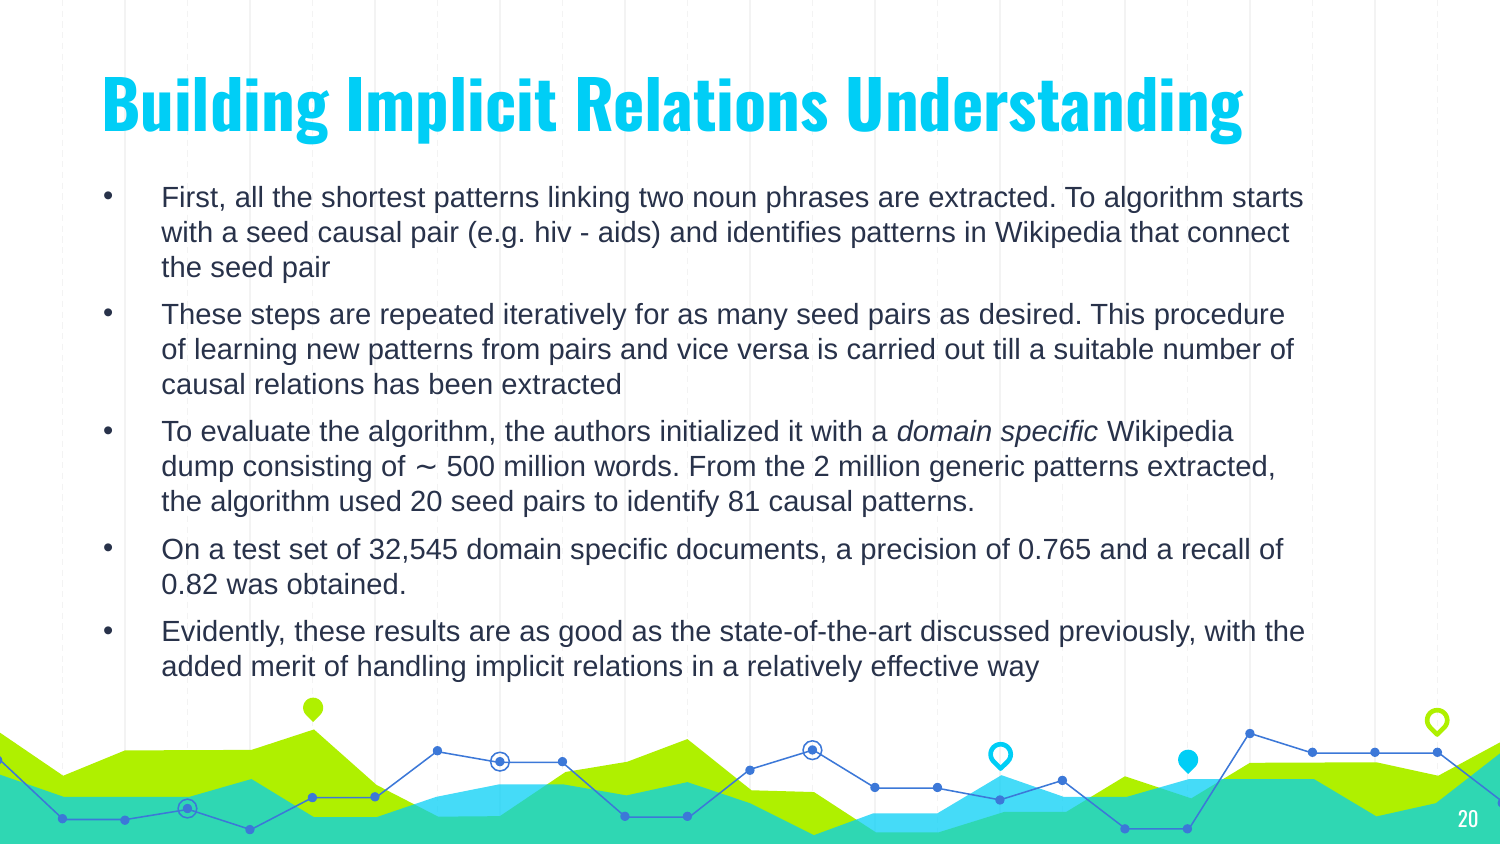

# Building Implicit Relations Understanding
First, all the shortest patterns linking two noun phrases are extracted. To algorithm starts with a seed causal pair (e.g. hiv - aids) and identifies patterns in Wikipedia that connect the seed pair
These steps are repeated iteratively for as many seed pairs as desired. This procedure of learning new patterns from pairs and vice versa is carried out till a suitable number of causal relations has been extracted
To evaluate the algorithm, the authors initialized it with a domain specific Wikipedia dump consisting of ∼ 500 million words. From the 2 million generic patterns extracted, the algorithm used 20 seed pairs to identify 81 causal patterns.
On a test set of 32,545 domain specific documents, a precision of 0.765 and a recall of 0.82 was obtained.
Evidently, these results are as good as the state-of-the-art discussed previously, with the added merit of handling implicit relations in a relatively effective way
20